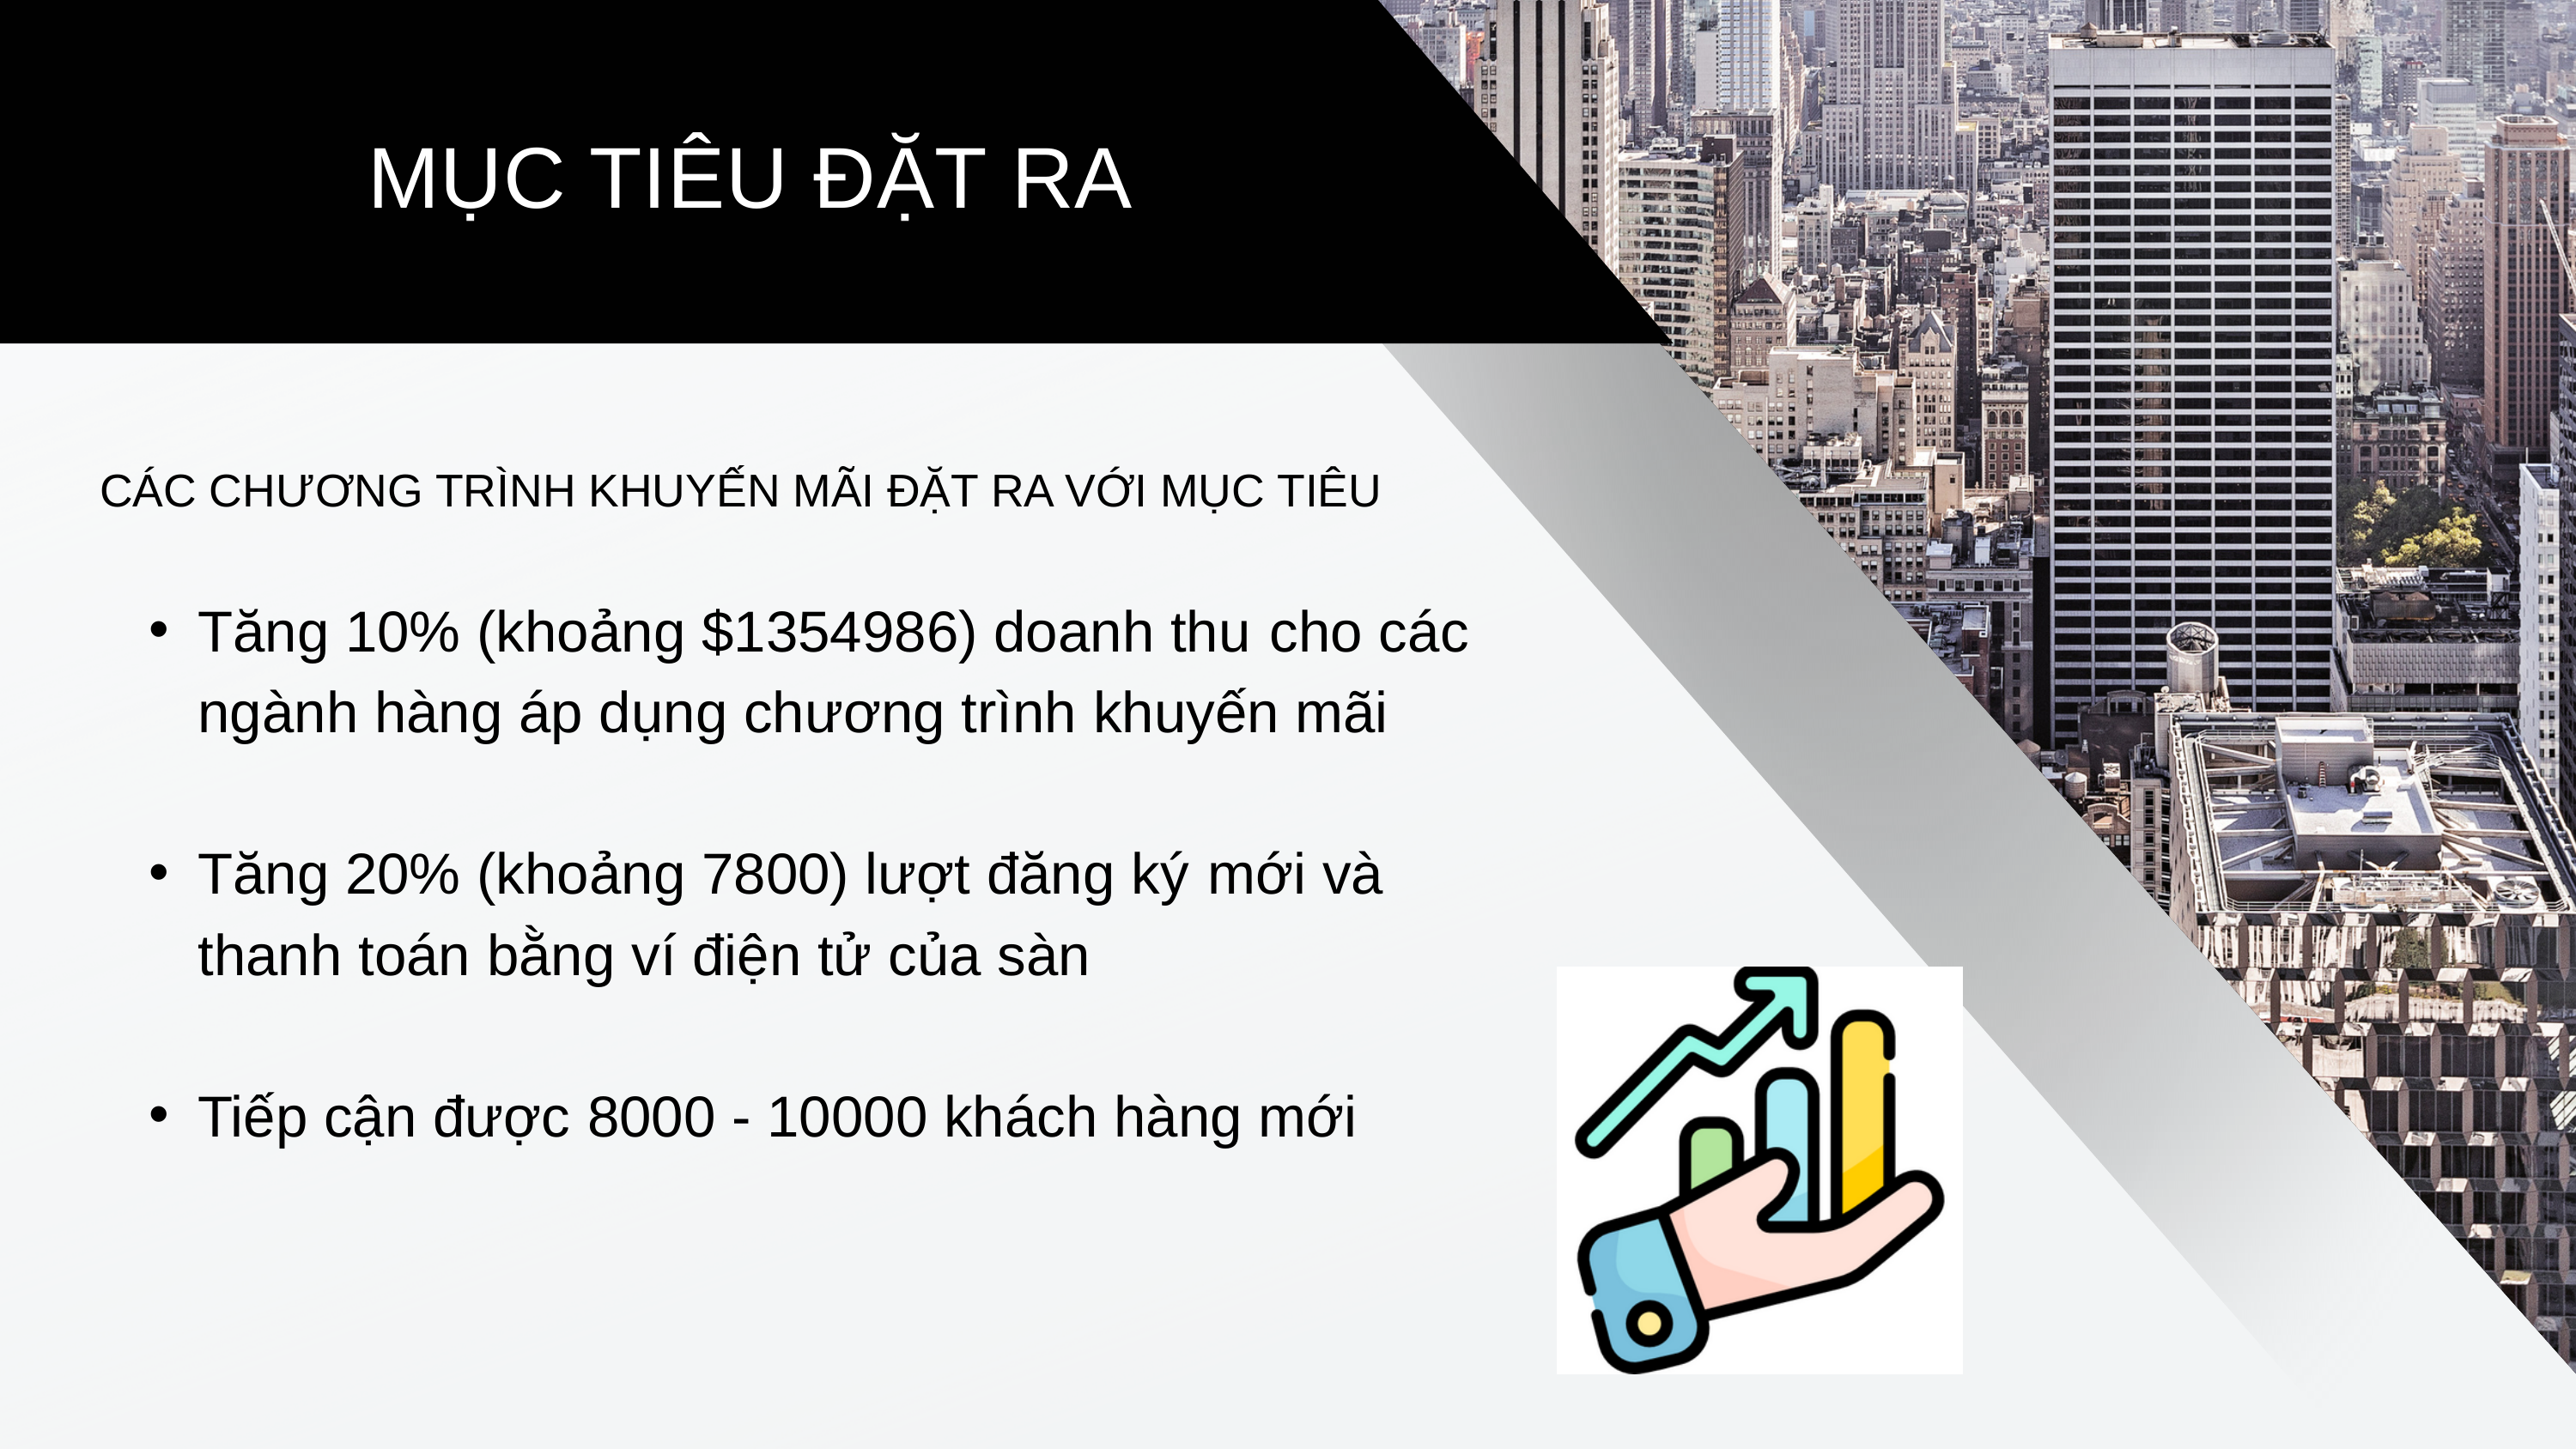

MỤC TIÊU ĐẶT RA

CÁC CHƯƠNG TRÌNH KHUYẾN MÃI ĐẶT RA VỚI MỤC TIÊU

Tăng 10% (khoảng $1354986) doanh thu cho các ngành hàng áp dụng chương trình khuyến mãi

Tăng 20% (khoảng 7800) lượt đăng ký mới và thanh toán bằng ví điện tử của sàn

Tiếp cận được 8000 - 10000 khách hàng mới